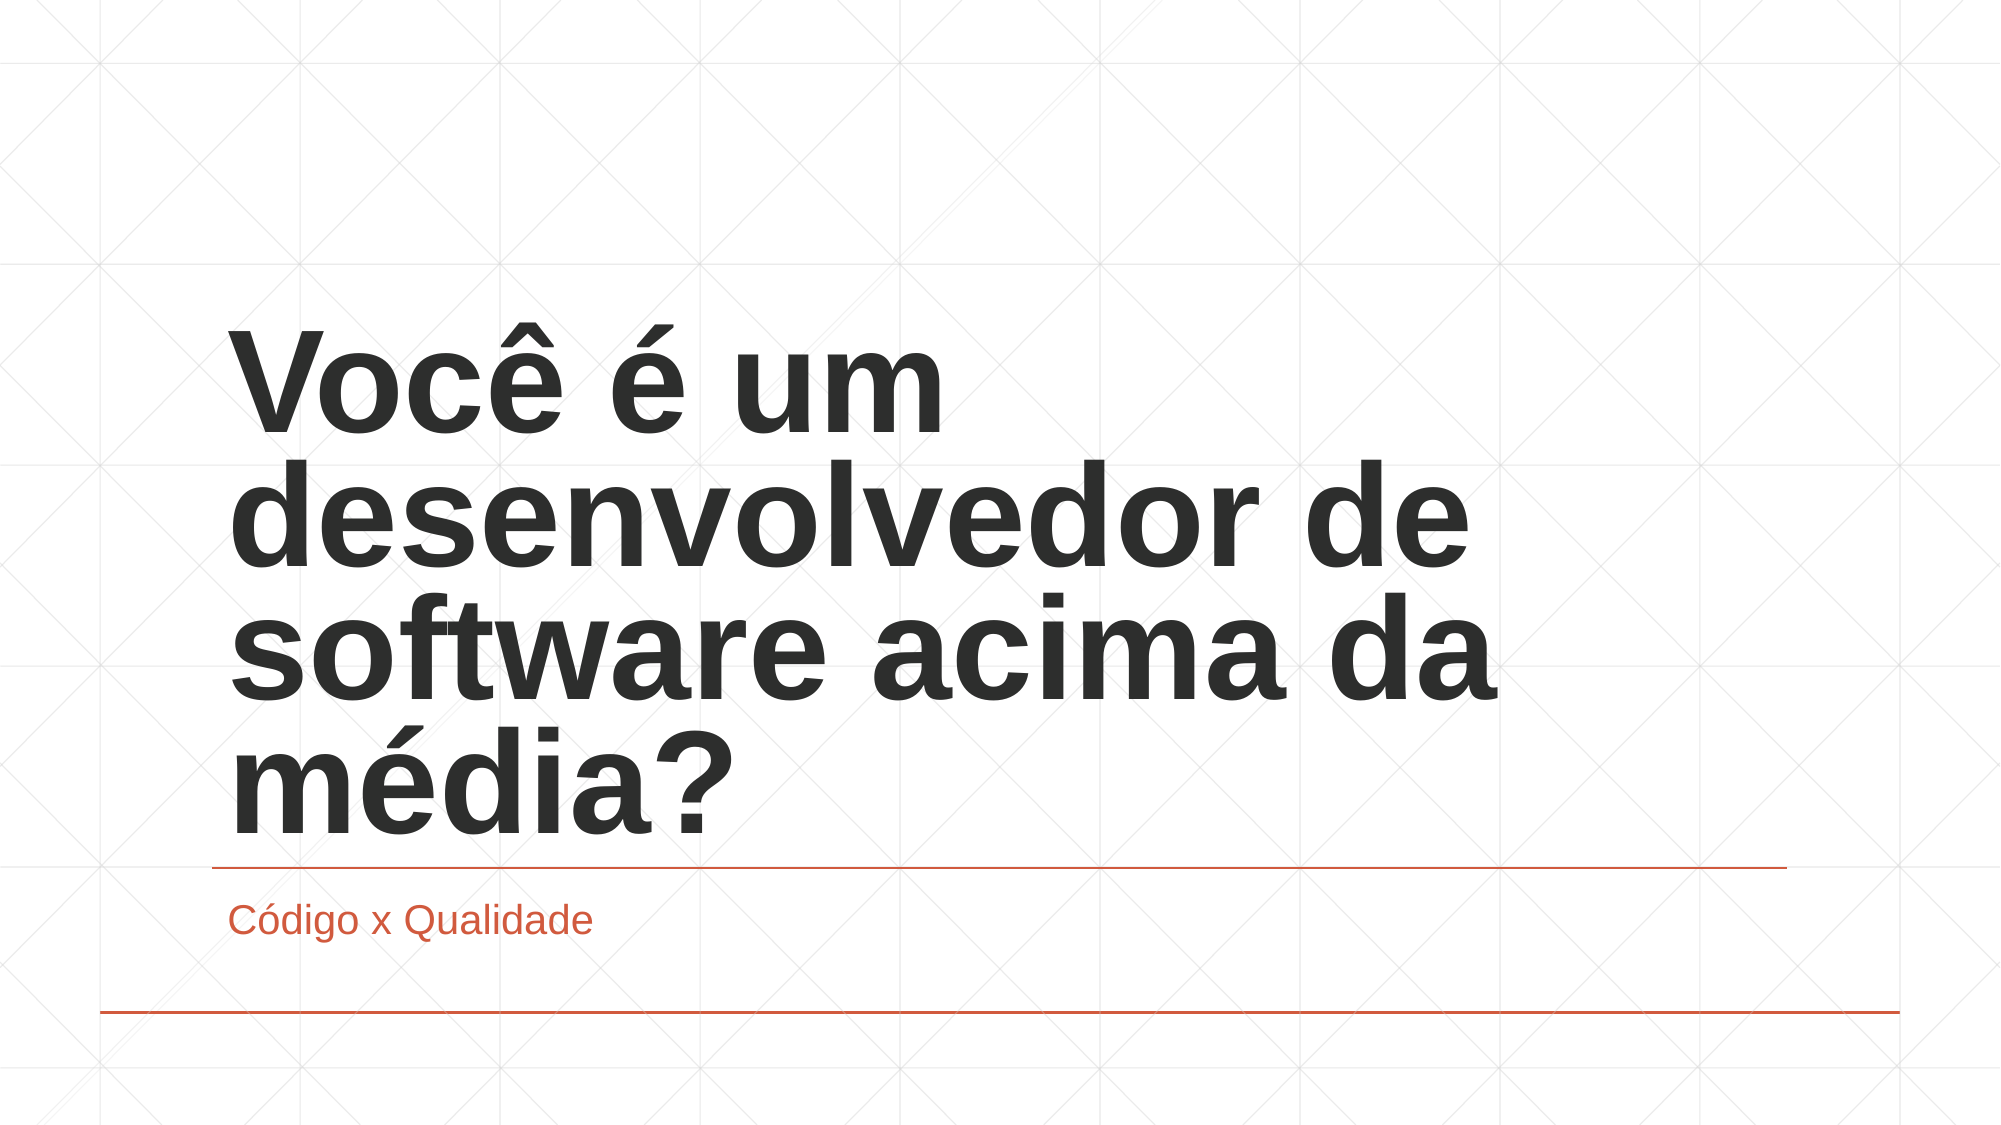

# Você é um desenvolvedor de software acima da média?
Código x Qualidade